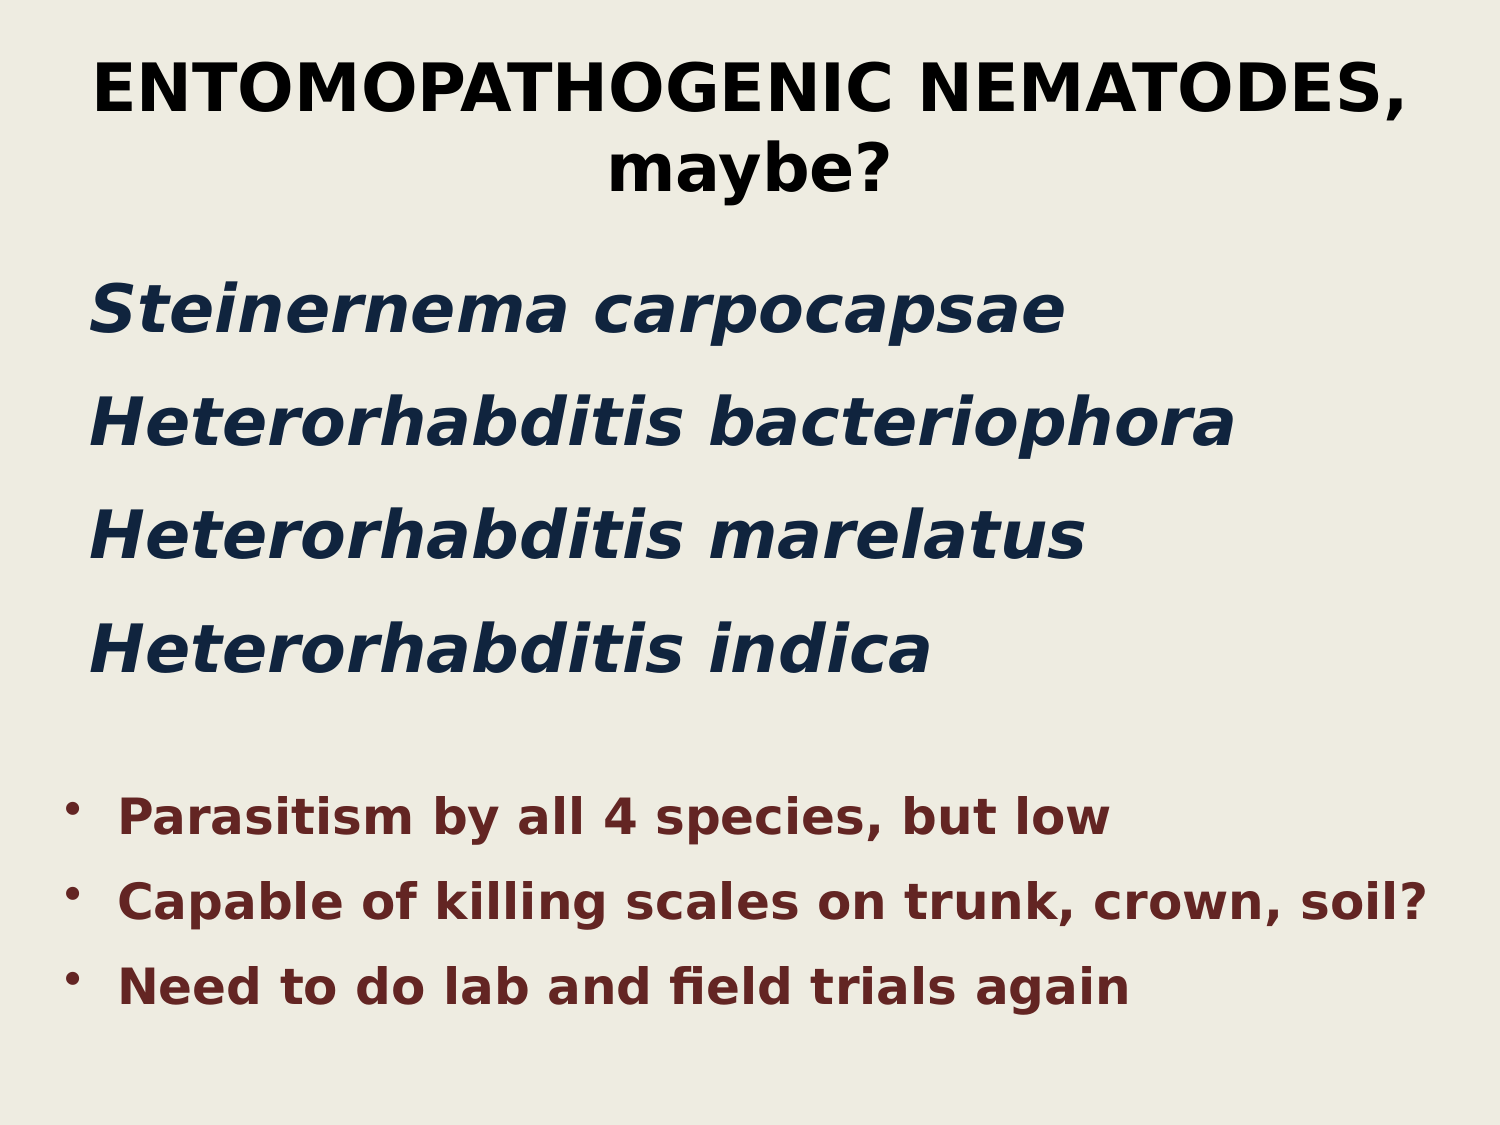

ENTOMOPATHOGENIC NEMATODES, maybe?
Steinernema carpocapsae
Heterorhabditis bacteriophora
Heterorhabditis marelatus
Heterorhabditis indica
 Parasitism by all 4 species, but low
 Capable of killing scales on trunk, crown, soil?
 Need to do lab and field trials again